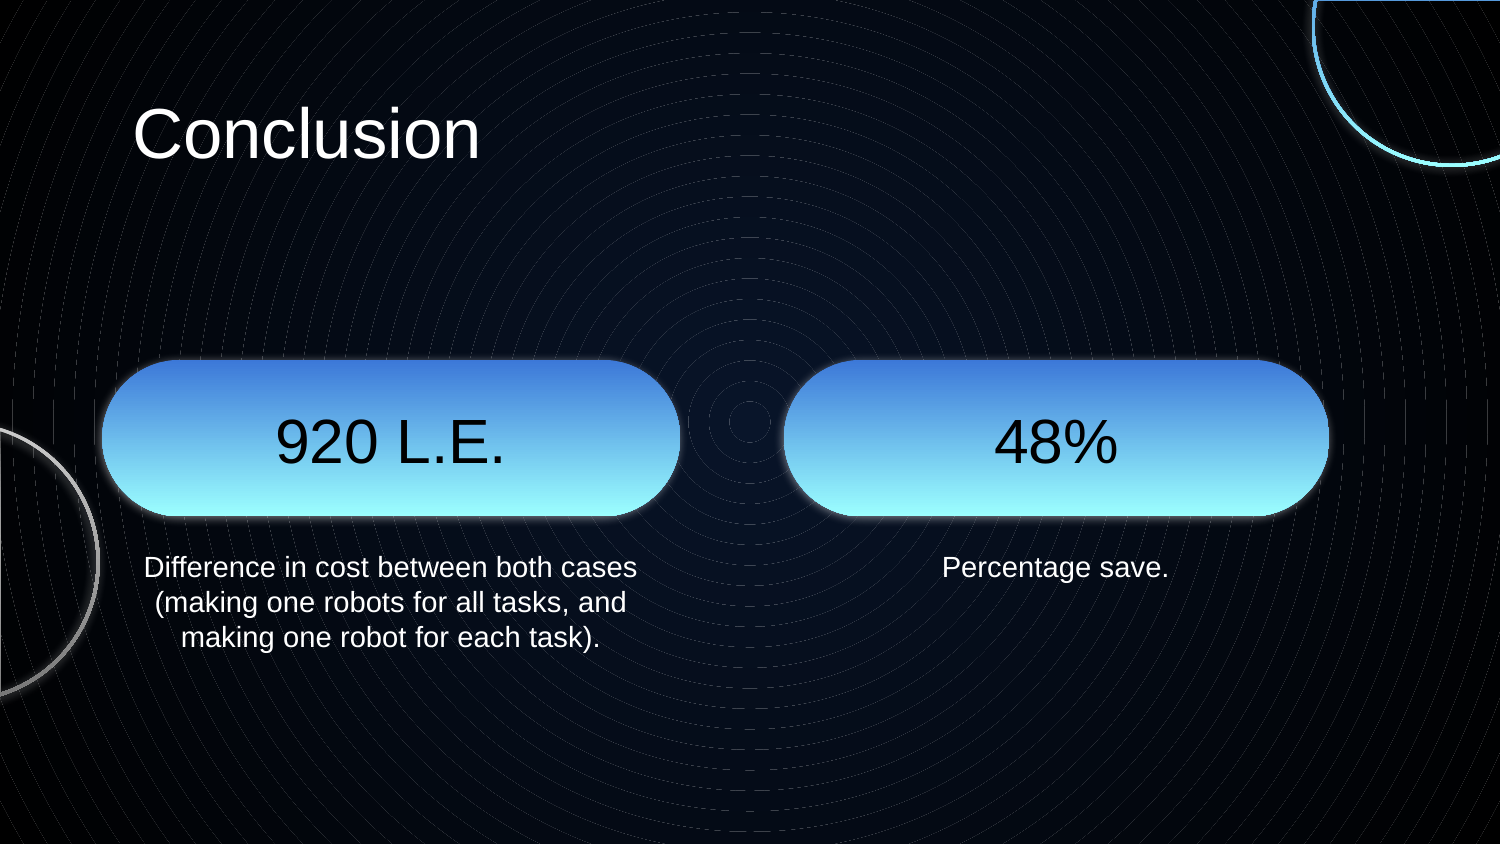

# Conclusion
920 L.E.
48%
Difference in cost between both cases
(making one robots for all tasks, and making one robot for each task).
Percentage save.